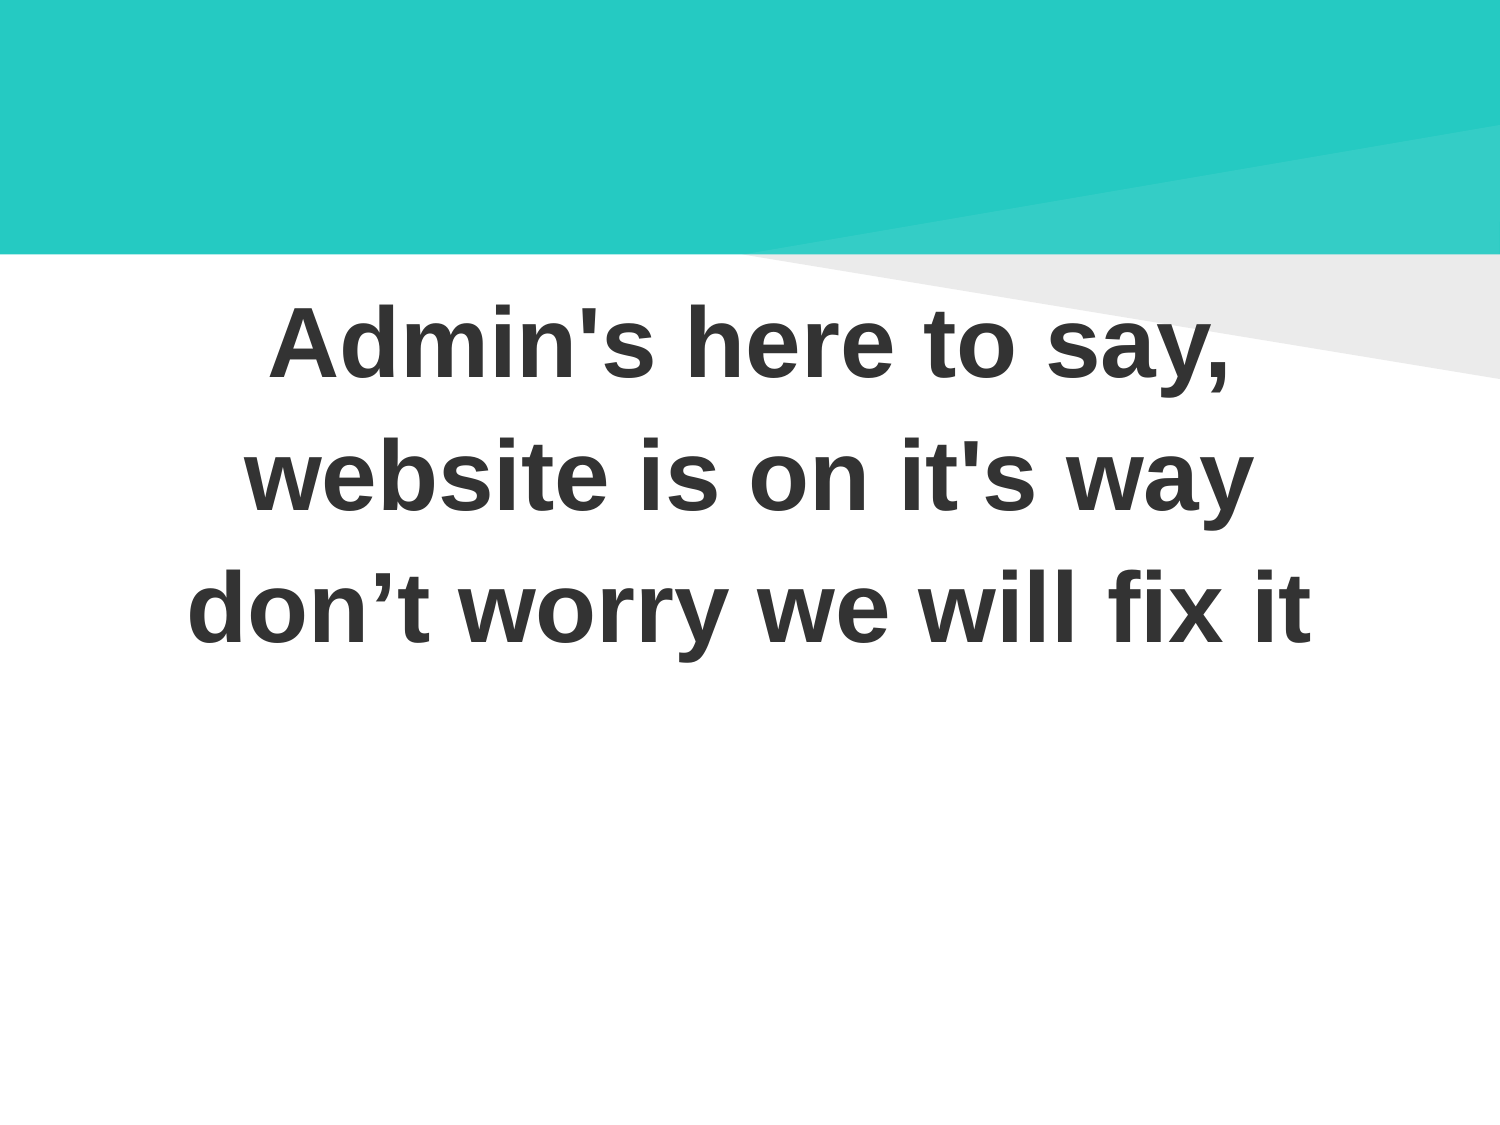

#
Admin's here to say,
website is on it's way
don’t worry we will fix it